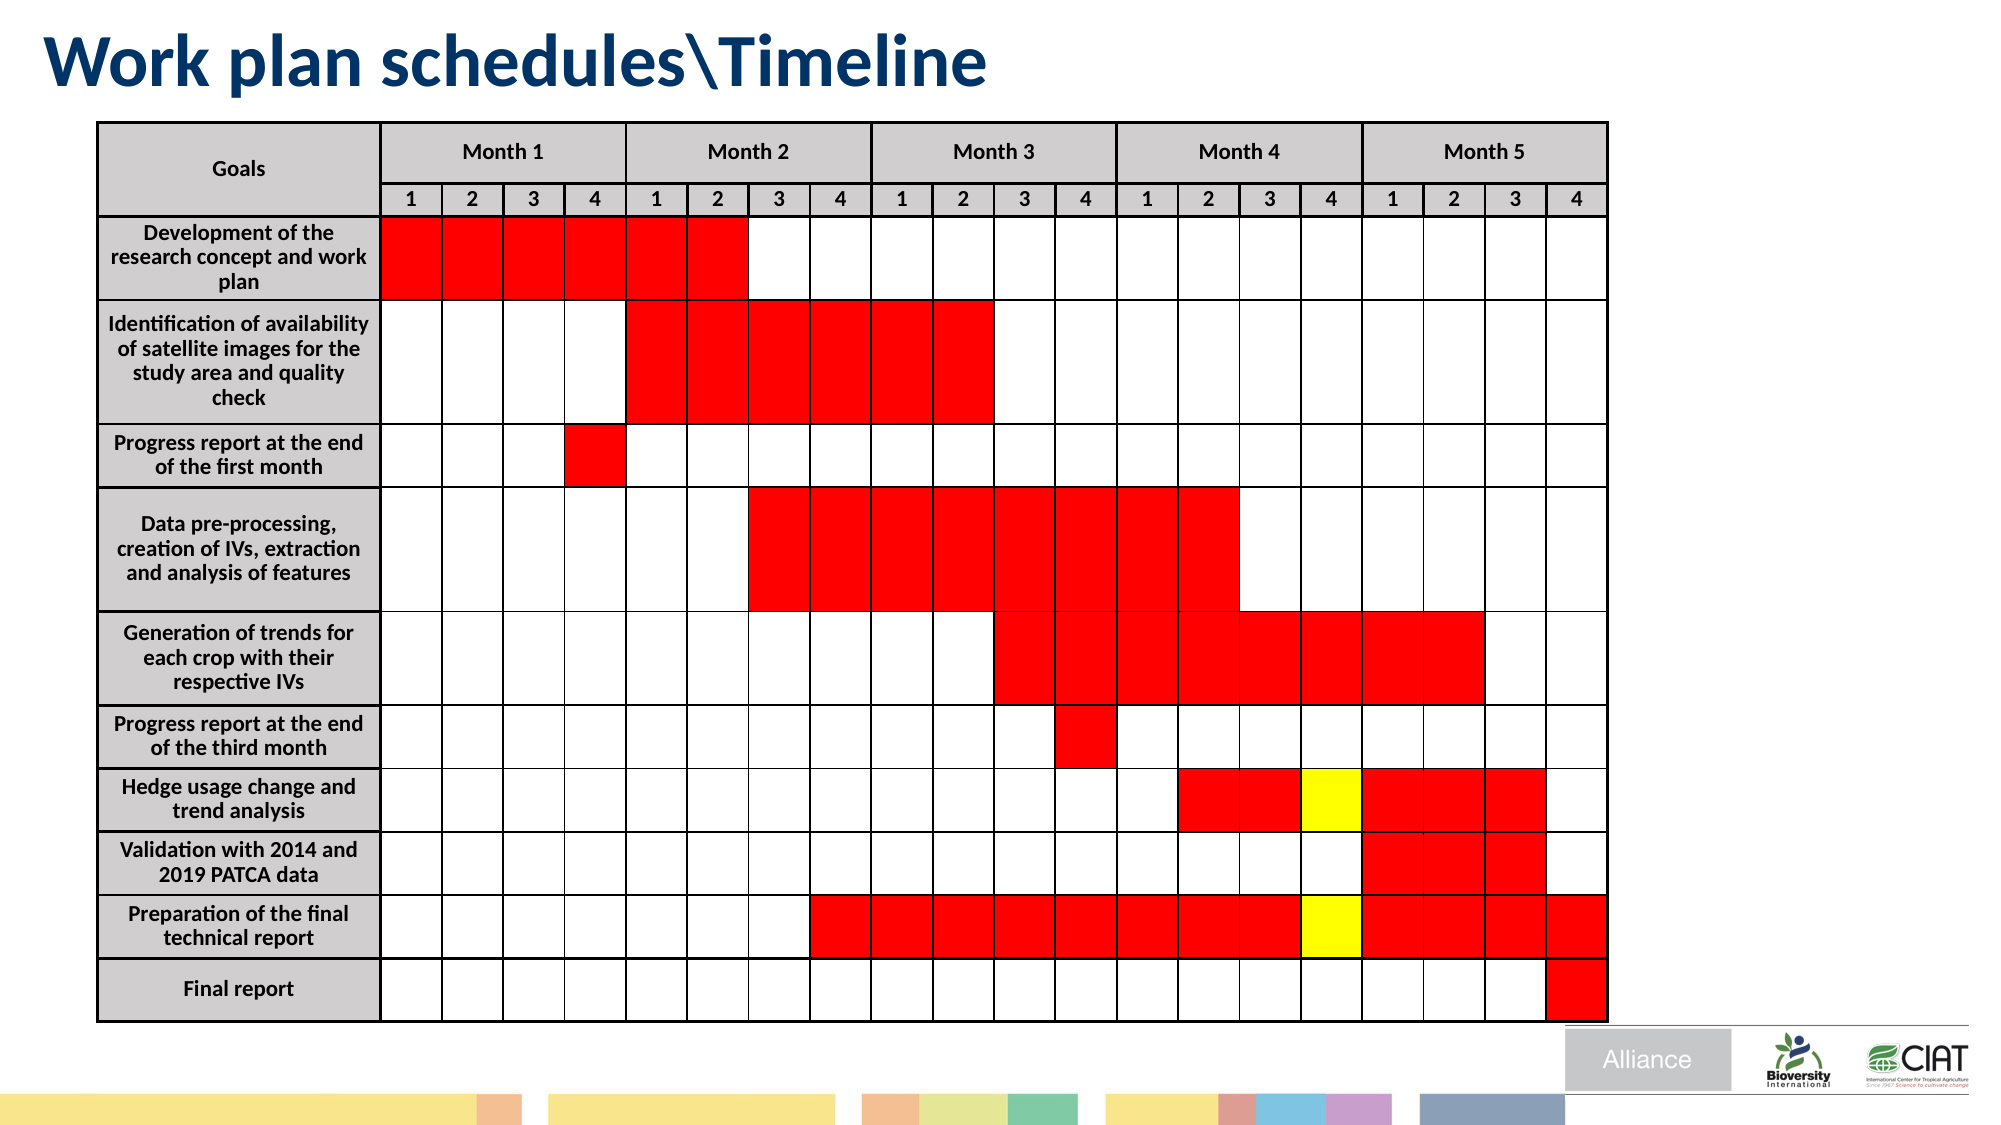

# Work plan schedules\Timeline
| Goals | Month 1 |  |  |  | Month 2 |  |  |  | Month 3 |  |  |  | Month 4 |  |  |  | Month 5 |  |  |  |
| --- | --- | --- | --- | --- | --- | --- | --- | --- | --- | --- | --- | --- | --- | --- | --- | --- | --- | --- | --- | --- |
|  | 1 | 2 | 3 | 4 | 1 | 2 | 3 | 4 | 1 | 2 | 3 | 4 | 1 | 2 | 3 | 4 | 1 | 2 | 3 | 4 |
| Development of the research concept and work plan |  |  |  |  |  |  |  |  |  |  |  |  |  |  |  |  |  |  |  |  |
| Identification of availability of satellite images for the study area and quality check |  |  |  |  |  |  |  |  |  |  |  |  |  |  |  |  |  |  |  |  |
| Progress report at the end of the first month |  |  |  |  |  |  |  |  |  |  |  |  |  |  |  |  |  |  |  |  |
| Data pre-processing, creation of IVs, extraction and analysis of features |  |  |  |  |  |  |  |  |  |  |  |  |  |  |  |  |  |  |  |  |
| Generation of trends for each crop with their respective IVs |  |  |  |  |  |  |  |  |  |  |  |  |  |  |  |  |  |  |  |  |
| Progress report at the end of the third month |  |  |  |  |  |  |  |  |  |  |  |  |  |  |  |  |  |  |  |  |
| Hedge usage change and trend analysis |  |  |  |  |  |  |  |  |  |  |  |  |  |  |  |  |  |  |  |  |
| Validation with 2014 and 2019 PATCA data |  |  |  |  |  |  |  |  |  |  |  |  |  |  |  |  |  |  |  |  |
| Preparation of the final technical report |  |  |  |  |  |  |  |  |  |  |  |  |  |  |  |  |  |  |  |  |
| Final report |  |  |  |  |  |  |  |  |  |  |  |  |  |  |  |  |  |  |  |  |